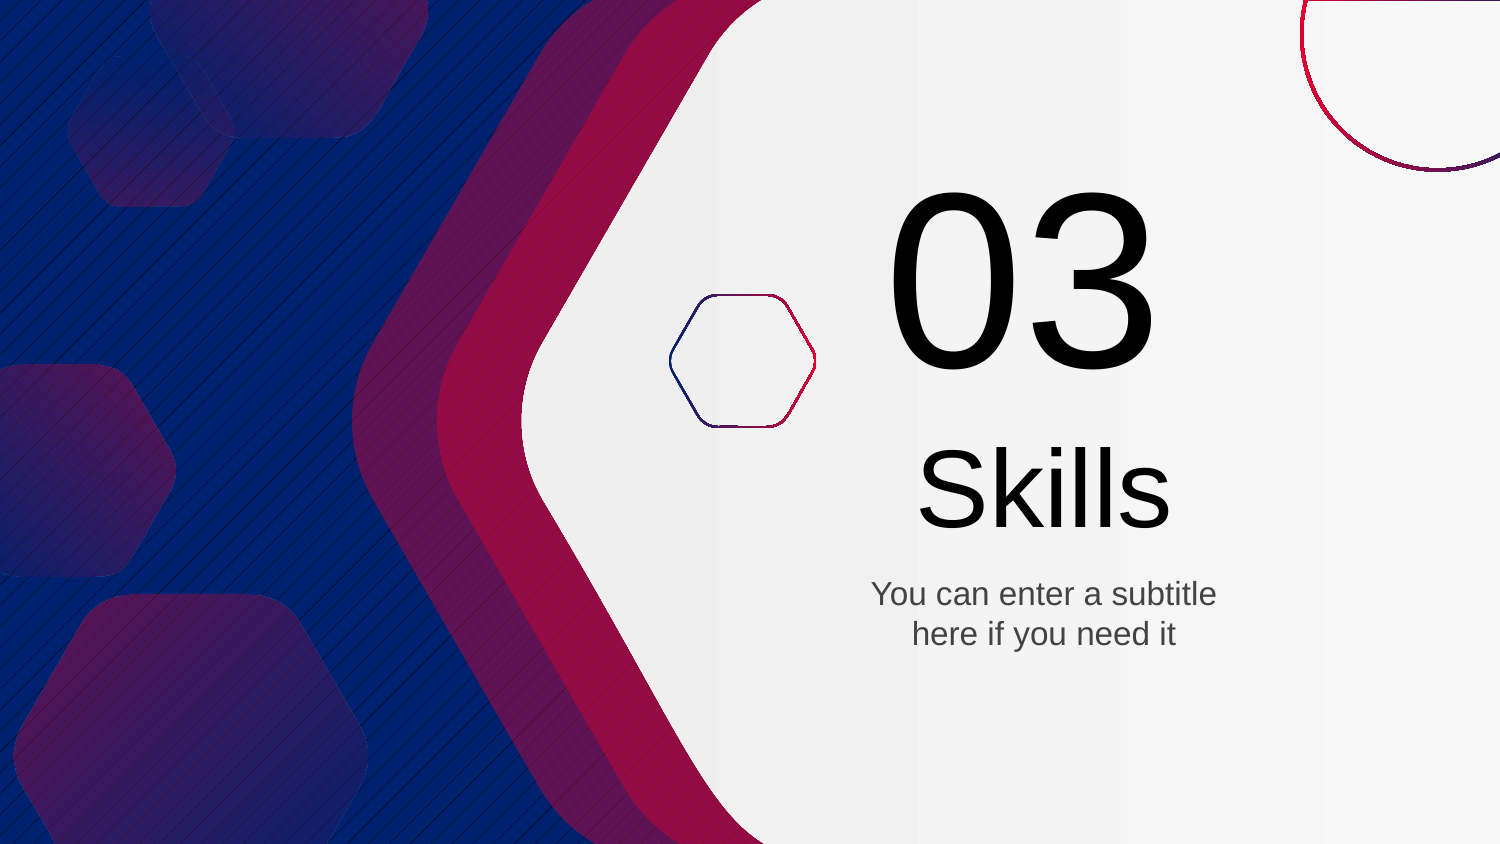

03

# Skills
You can enter a subtitle here if you need it